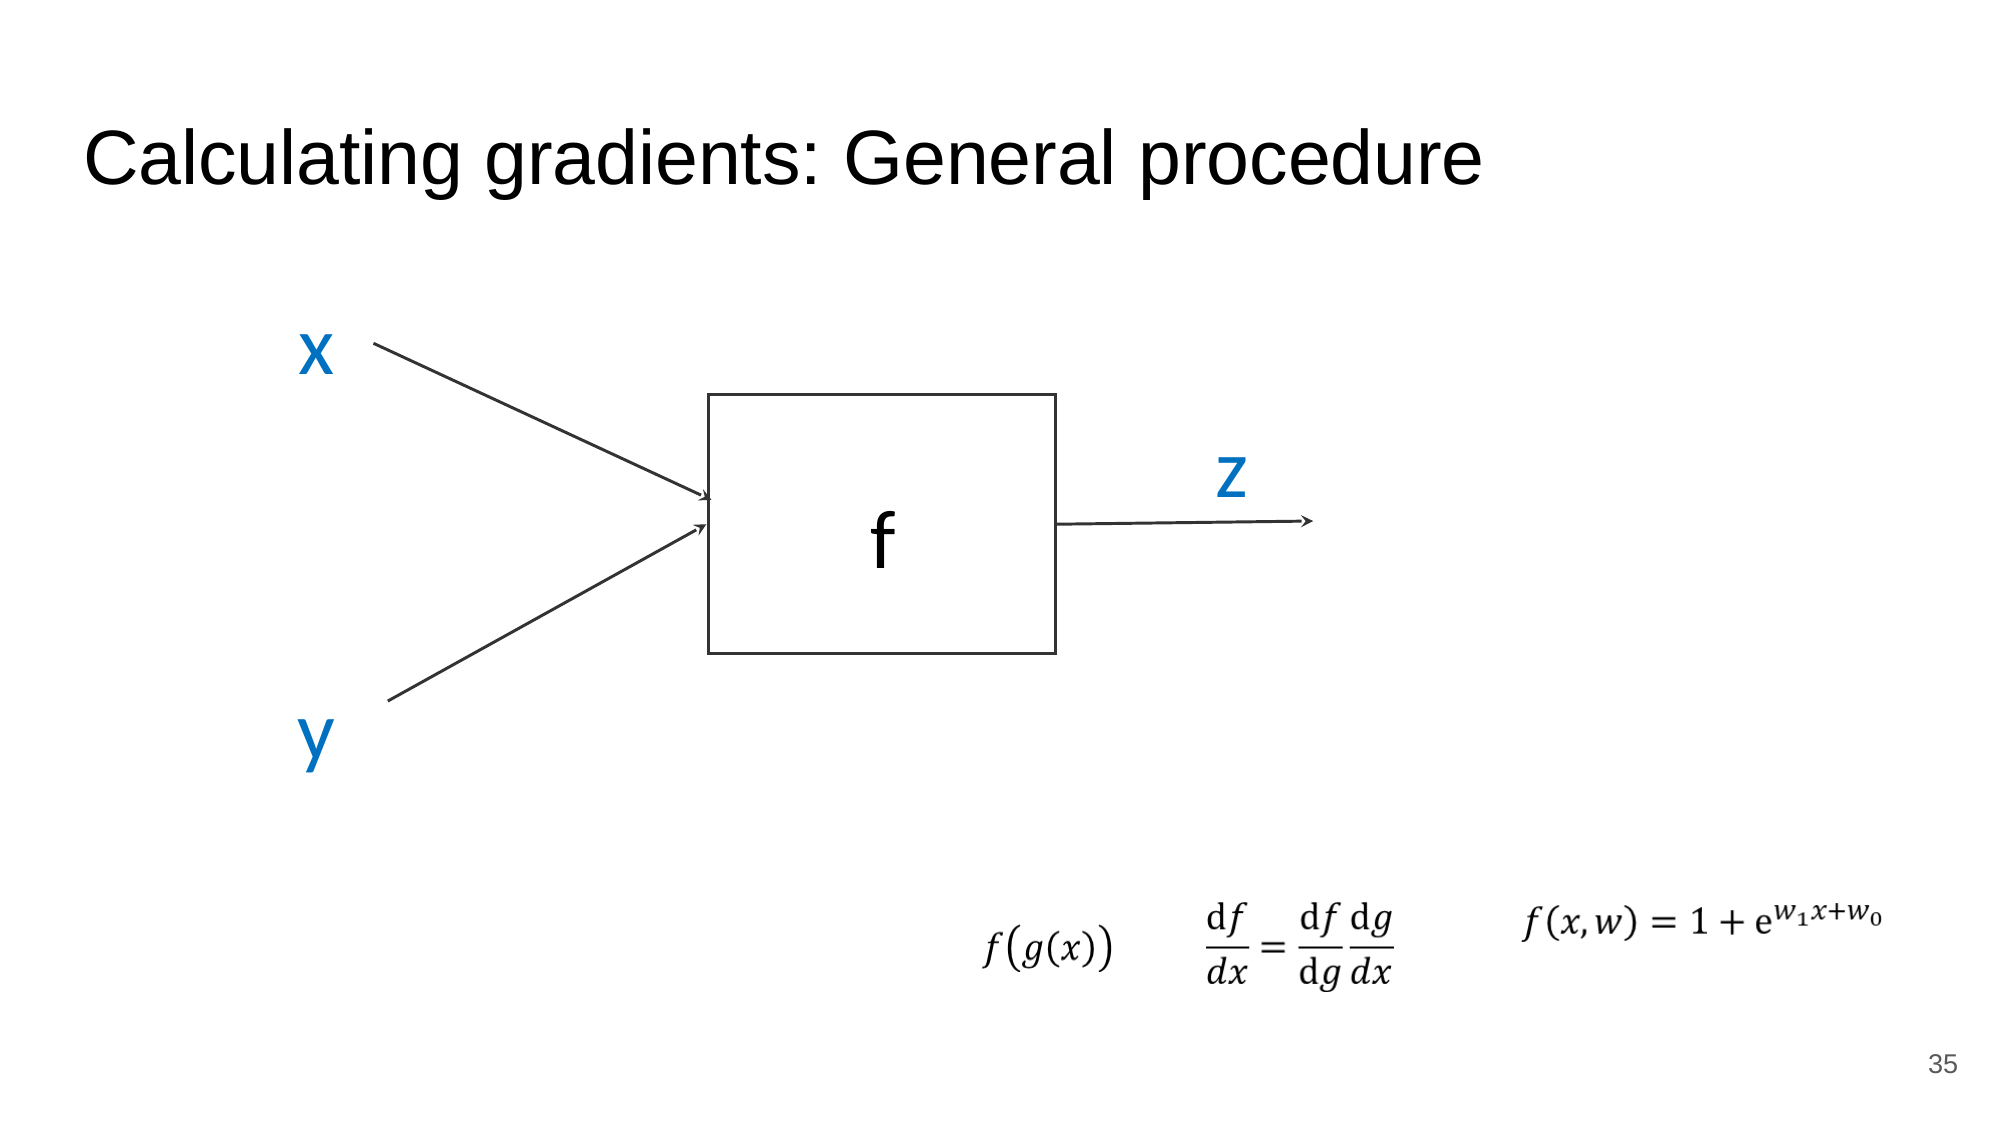

# Calculating gradients: General procedure
x

z
f
y

35